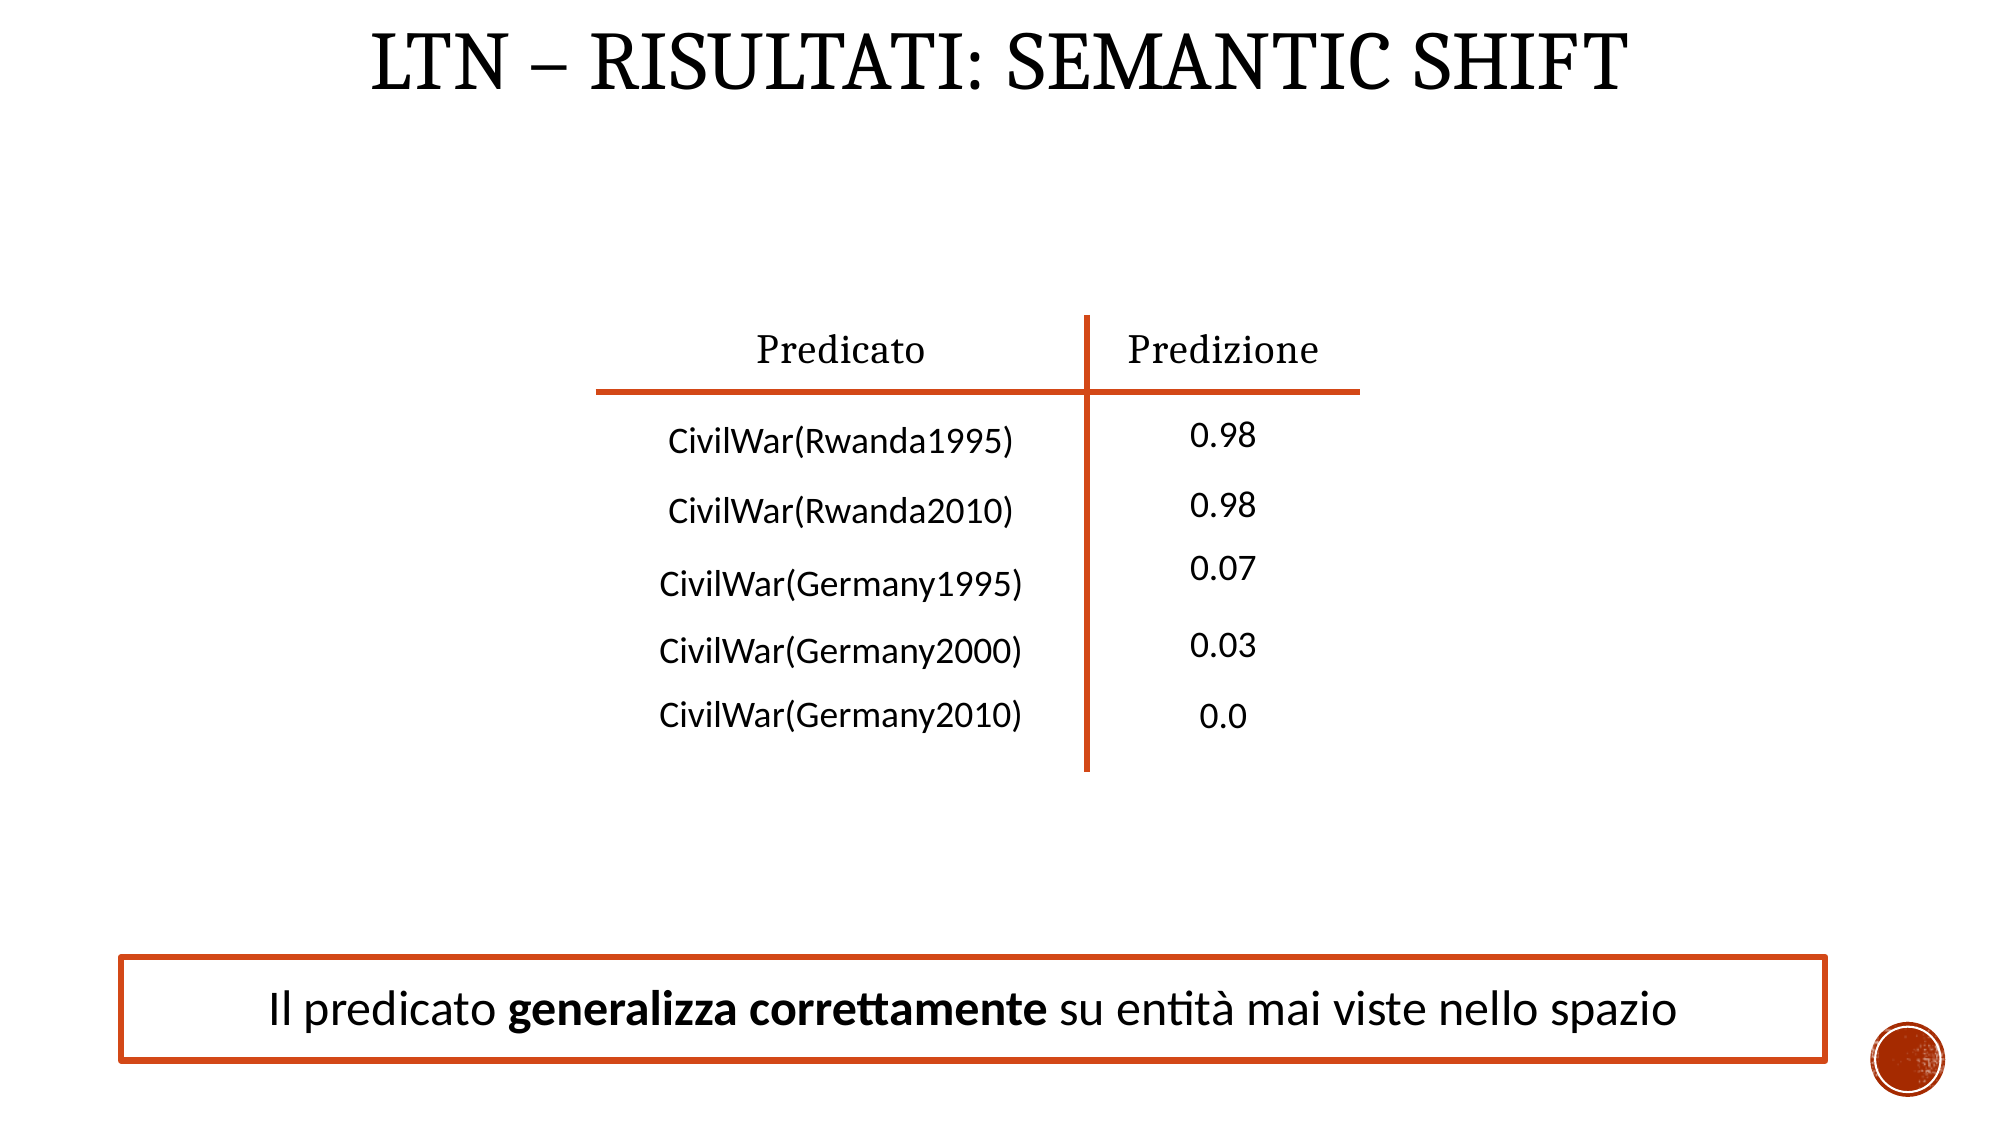

# ltn – risultati: semantic shift
Predizione
Predicato
0.98
CivilWar(Rwanda1995)
0.98
CivilWar(Rwanda2010)
0.07
CivilWar(Germany1995)
0.03
CivilWar(Germany2000)
CivilWar(Germany2010)
0.0
Il predicato generalizza correttamente su entità mai viste nello spazio